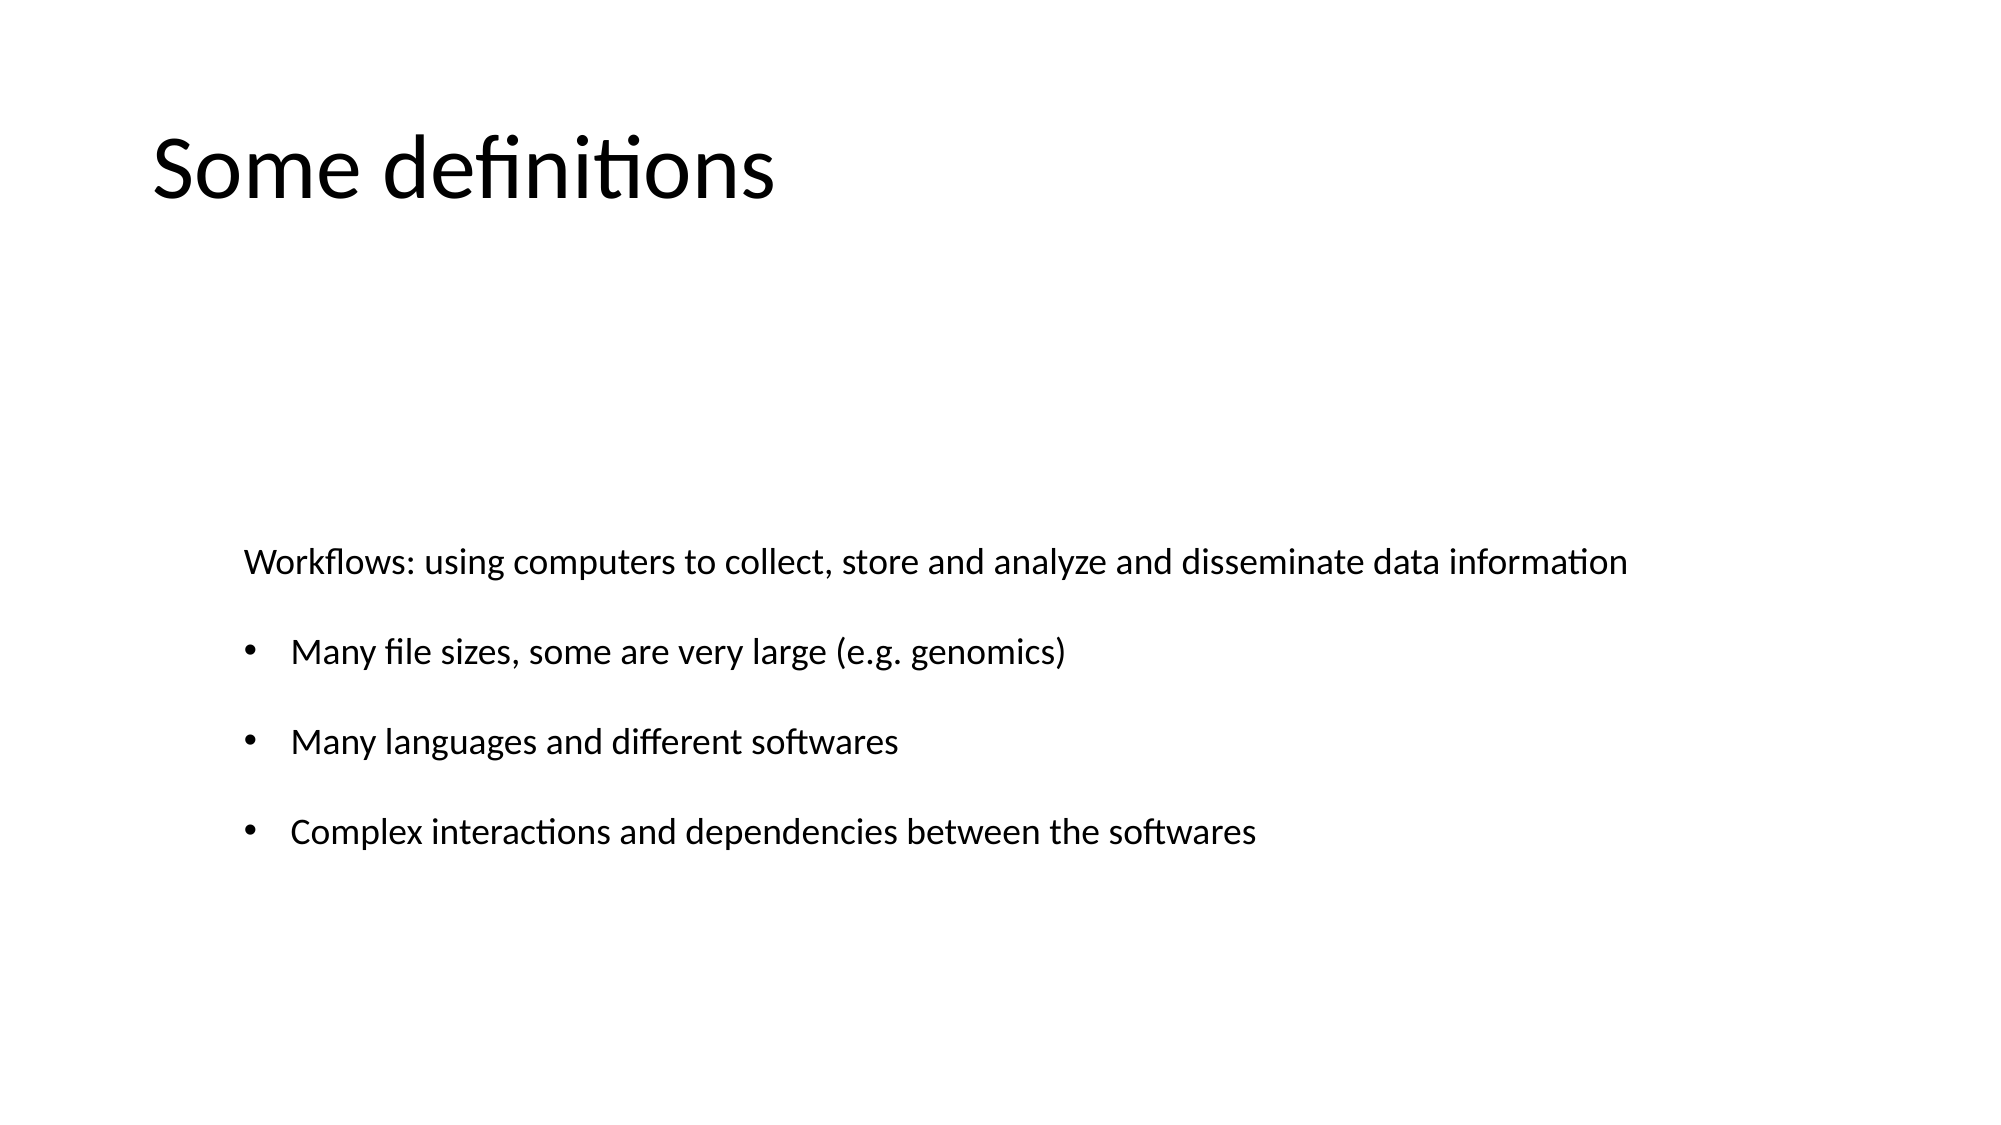

# Some definitions
Workflows: using computers to collect, store and analyze and disseminate data information

Many file sizes, some are very large (e.g. genomics)

Many languages and different softwares

Complex interactions and dependencies between the softwares